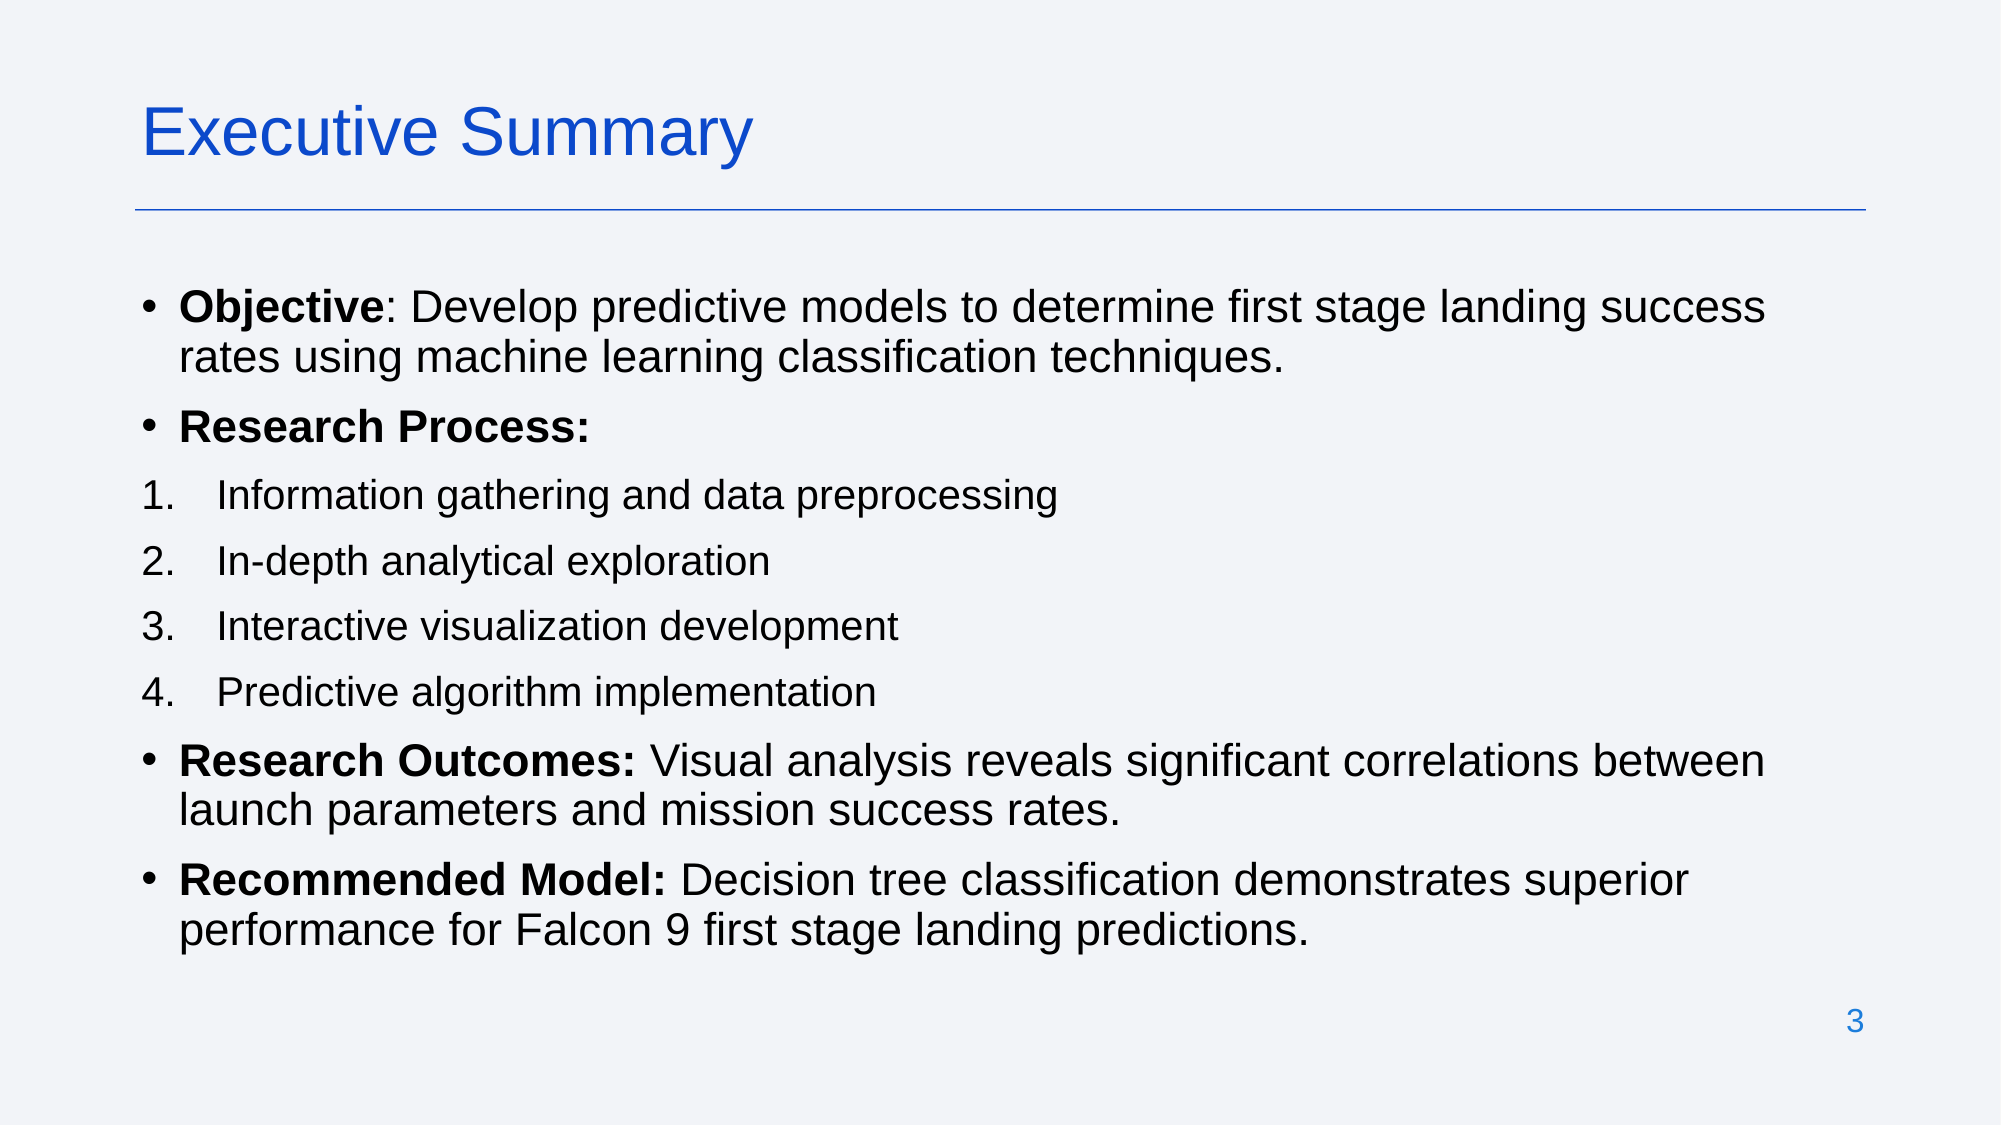

Executive Summary
Objective: Develop predictive models to determine first stage landing success rates using machine learning classification techniques.
Research Process:
Information gathering and data preprocessing
In-depth analytical exploration
Interactive visualization development
Predictive algorithm implementation
Research Outcomes: Visual analysis reveals significant correlations between launch parameters and mission success rates.
Recommended Model: Decision tree classification demonstrates superior performance for Falcon 9 first stage landing predictions.

3